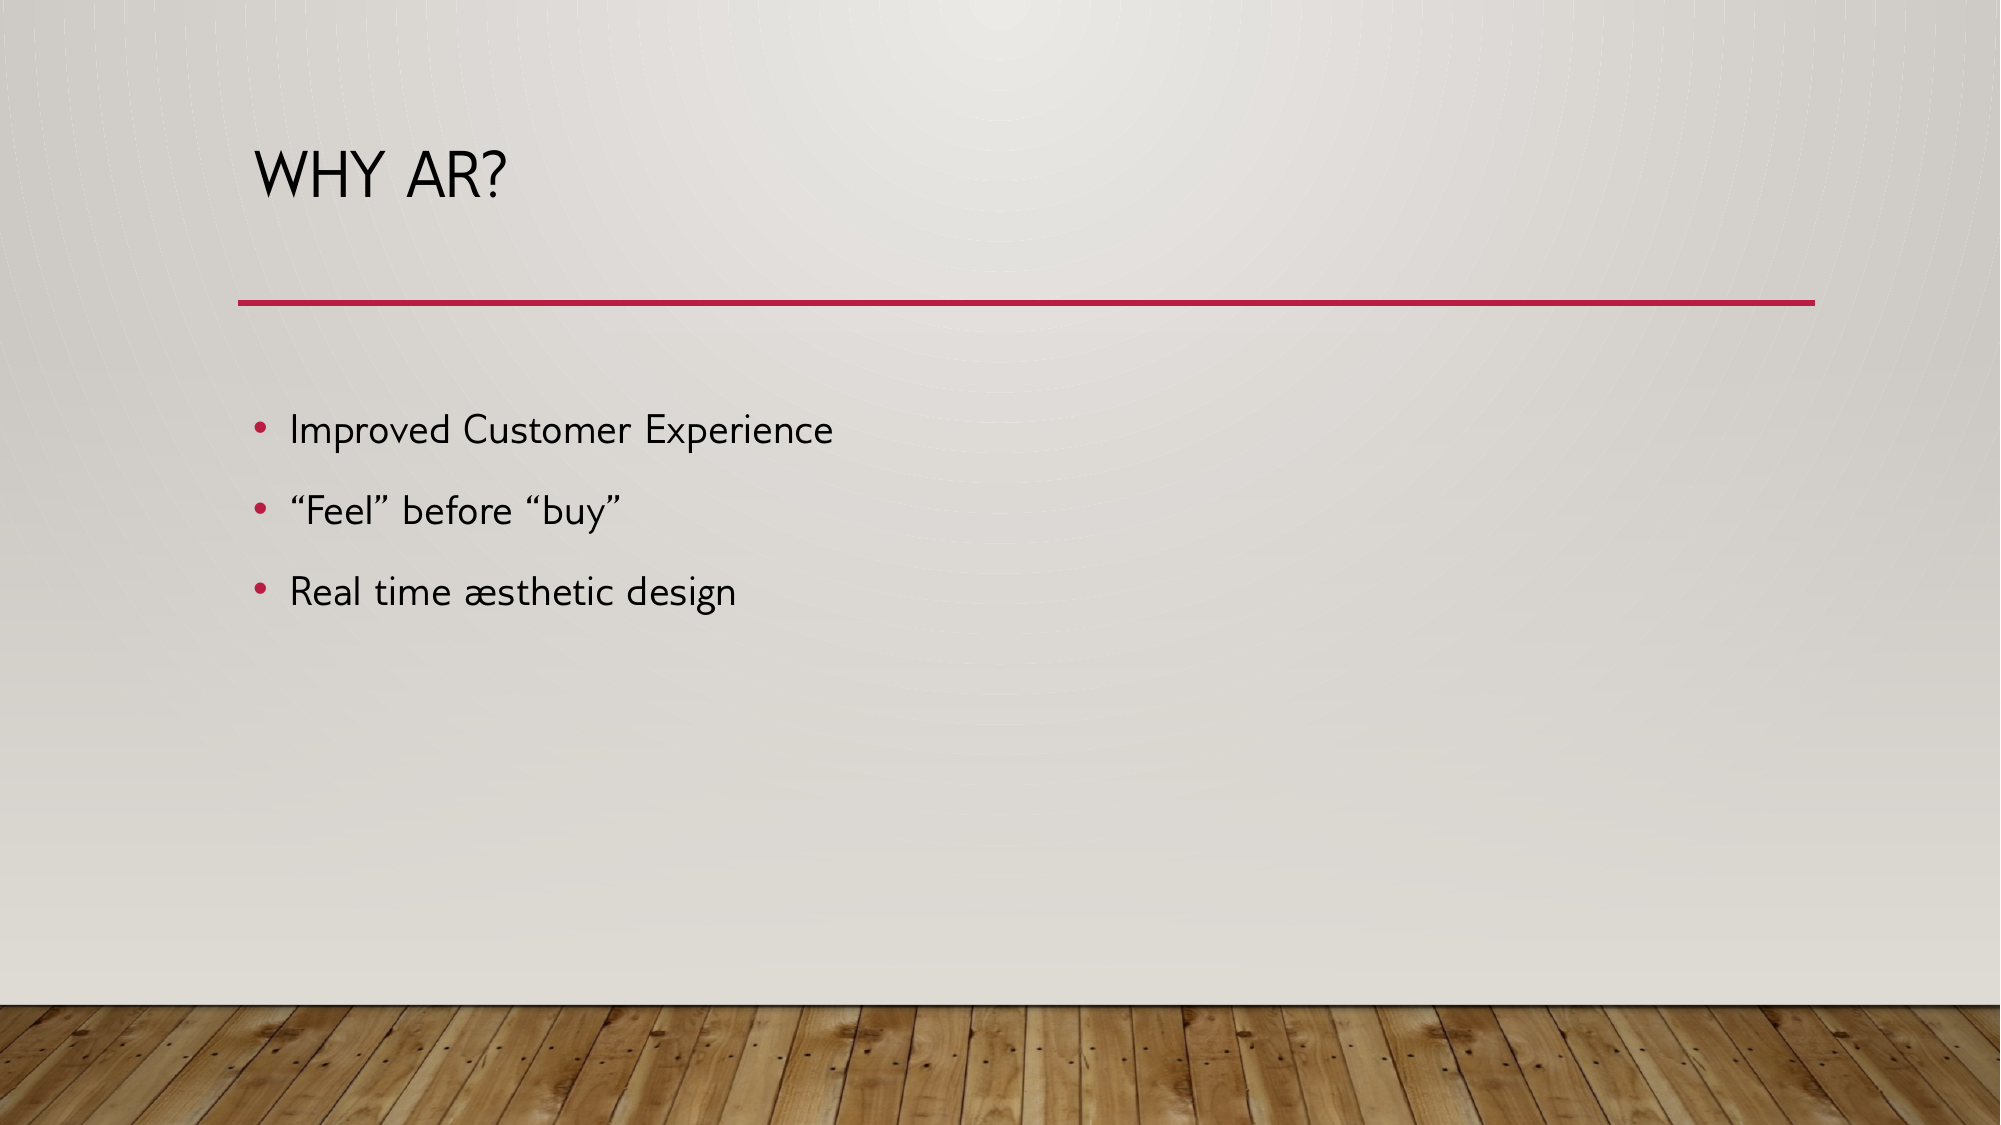

# Why AR?
Improved Customer Experience
“Feel” before “buy”
Real time aesthetic design